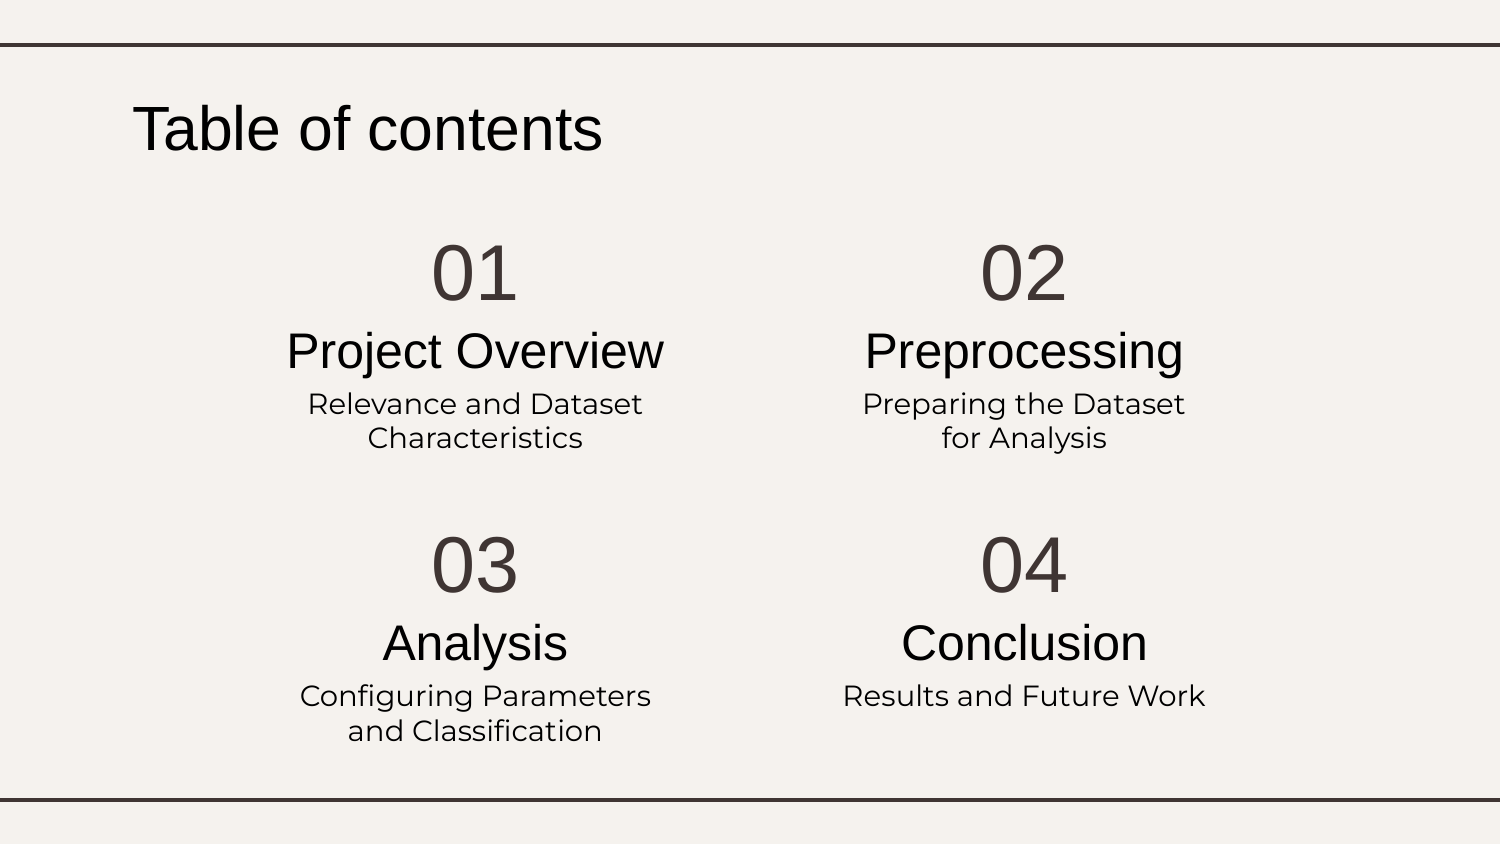

# Table of contents
01
02
Project Overview
Preprocessing
Relevance and Dataset Characteristics
Preparing the Dataset
for Analysis
03
04
Analysis
Conclusion
Configuring Parameters and Classification
Results and Future Work